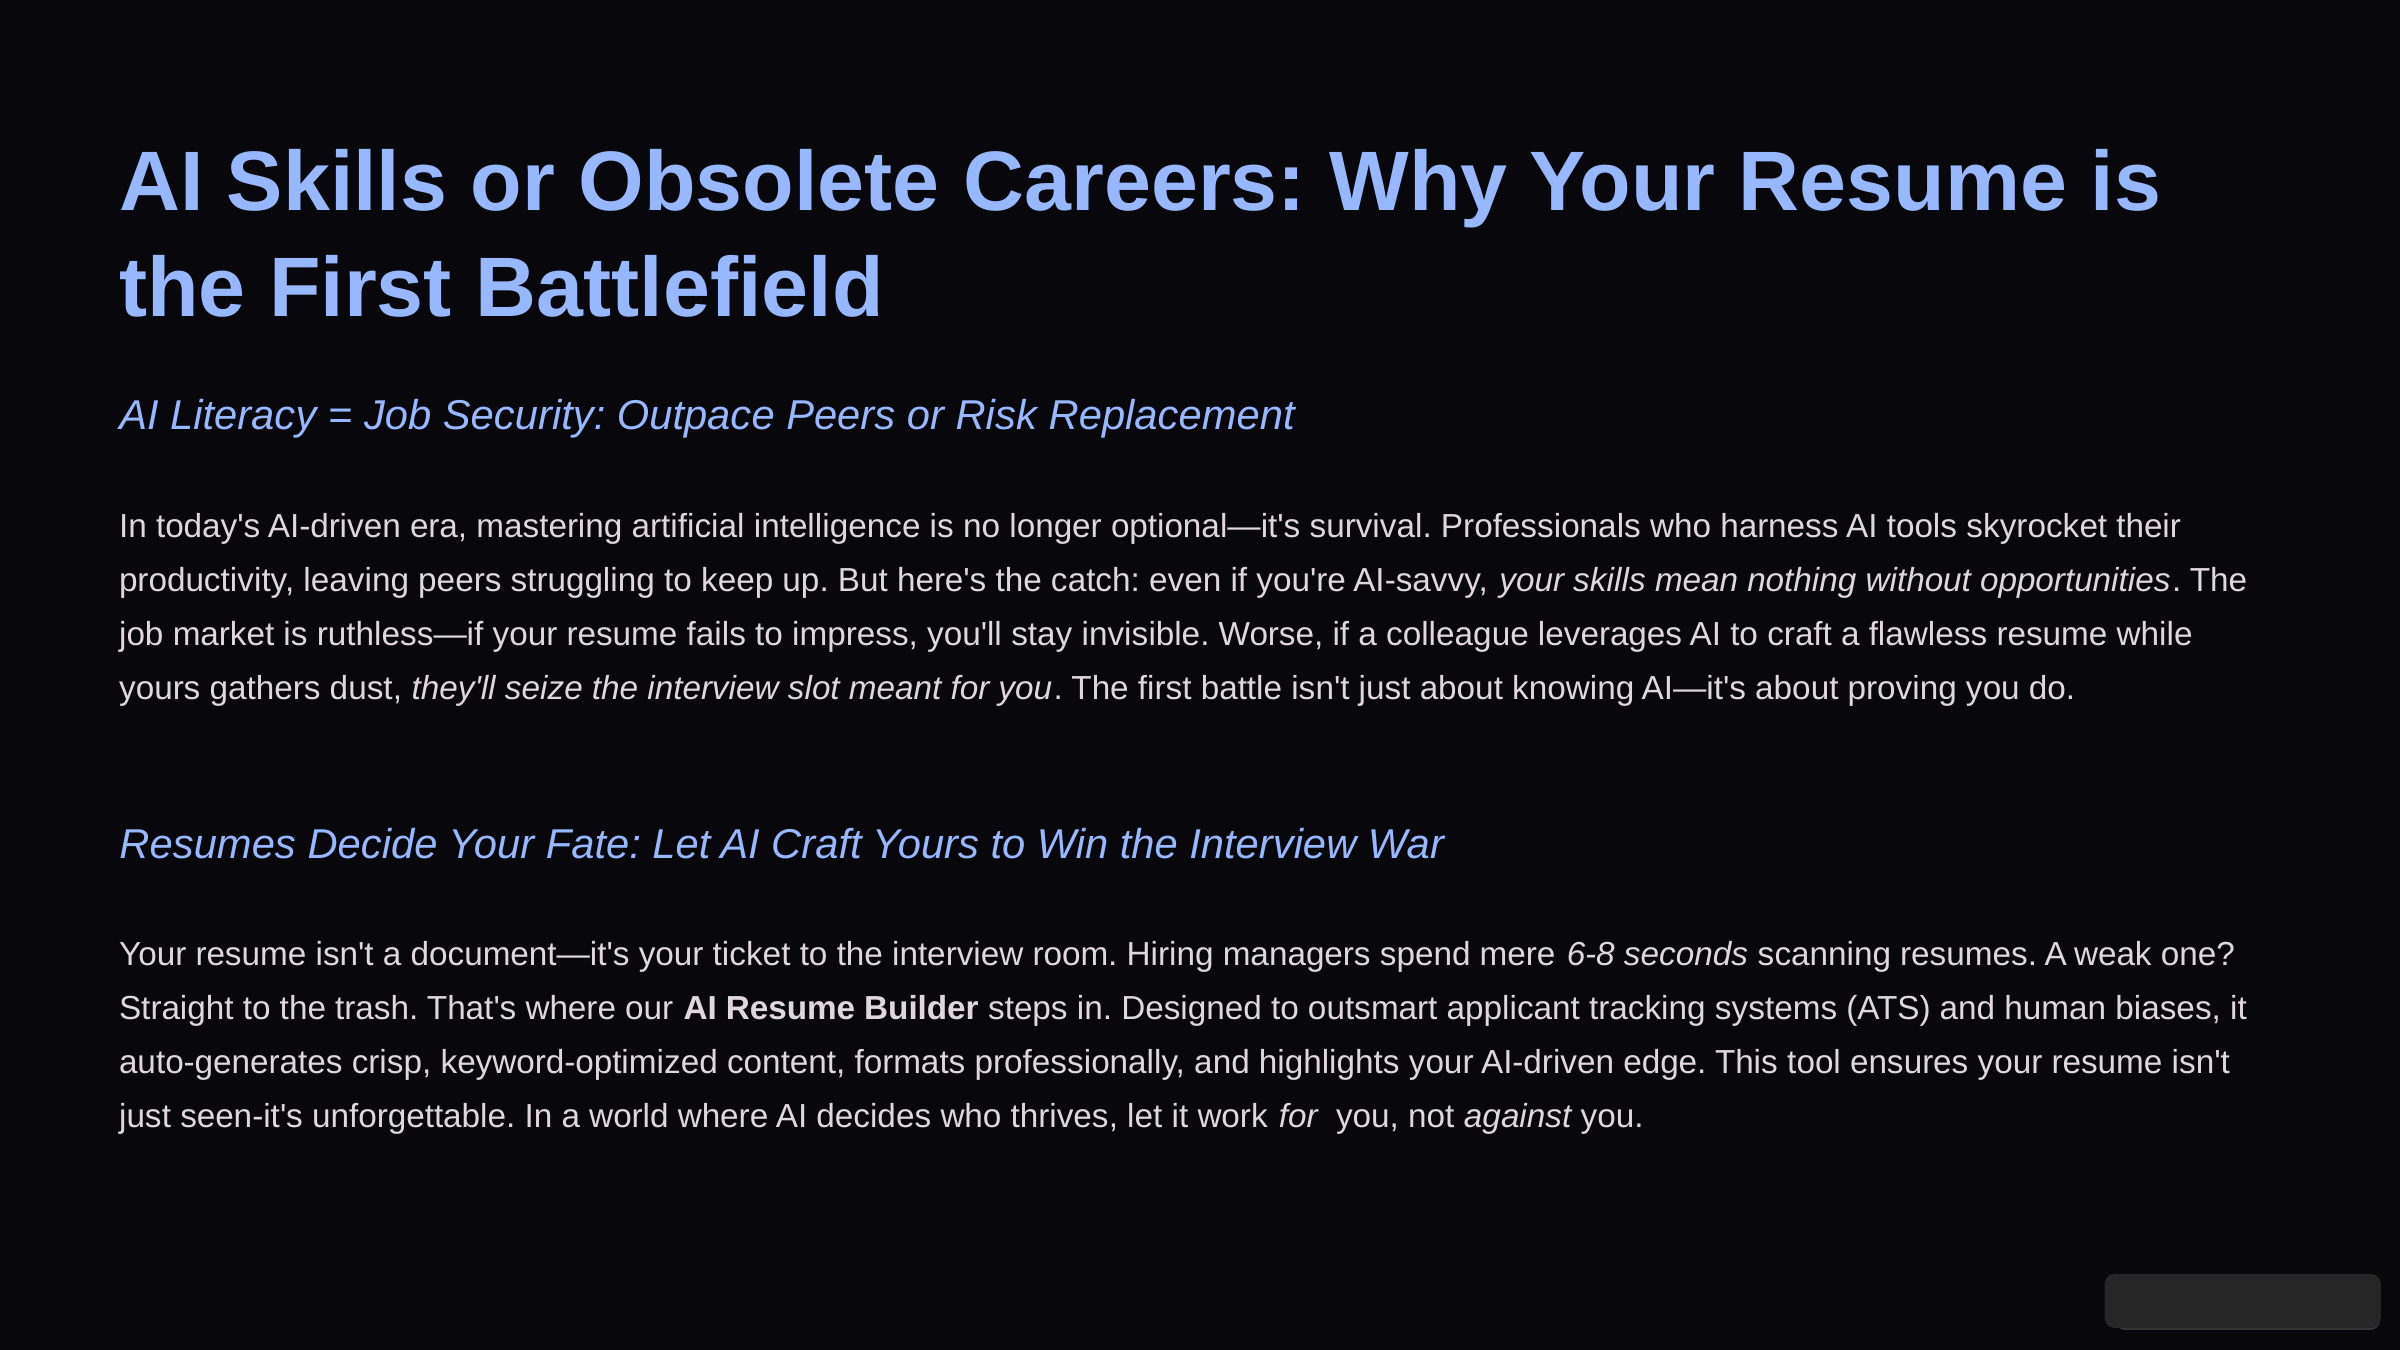

AI Skills or Obsolete Careers: Why Your Resume is the First Battlefield
AI Literacy = Job Security: Outpace Peers or Risk Replacement
In today's AI-driven era, mastering artificial intelligence is no longer optional—it's survival. Professionals who harness AI tools skyrocket their productivity, leaving peers struggling to keep up. But here's the catch: even if you're AI-savvy, your skills mean nothing without opportunities. The job market is ruthless—if your resume fails to impress, you'll stay invisible. Worse, if a colleague leverages AI to craft a flawless resume while yours gathers dust, they'll seize the interview slot meant for you. The first battle isn't just about knowing AI—it's about proving you do.
Resumes Decide Your Fate: Let AI Craft Yours to Win the Interview War
Your resume isn't a document—it's your ticket to the interview room. Hiring managers spend mere 6-8 seconds scanning resumes. A weak one? Straight to the trash. That's where our AI Resume Builder steps in. Designed to outsmart applicant tracking systems (ATS) and human biases, it auto-generates crisp, keyword-optimized content, formats professionally, and highlights your AI-driven edge. This tool ensures your resume isn't just seen-it's unforgettable. In a world where AI decides who thrives, let it work for  you, not against you.